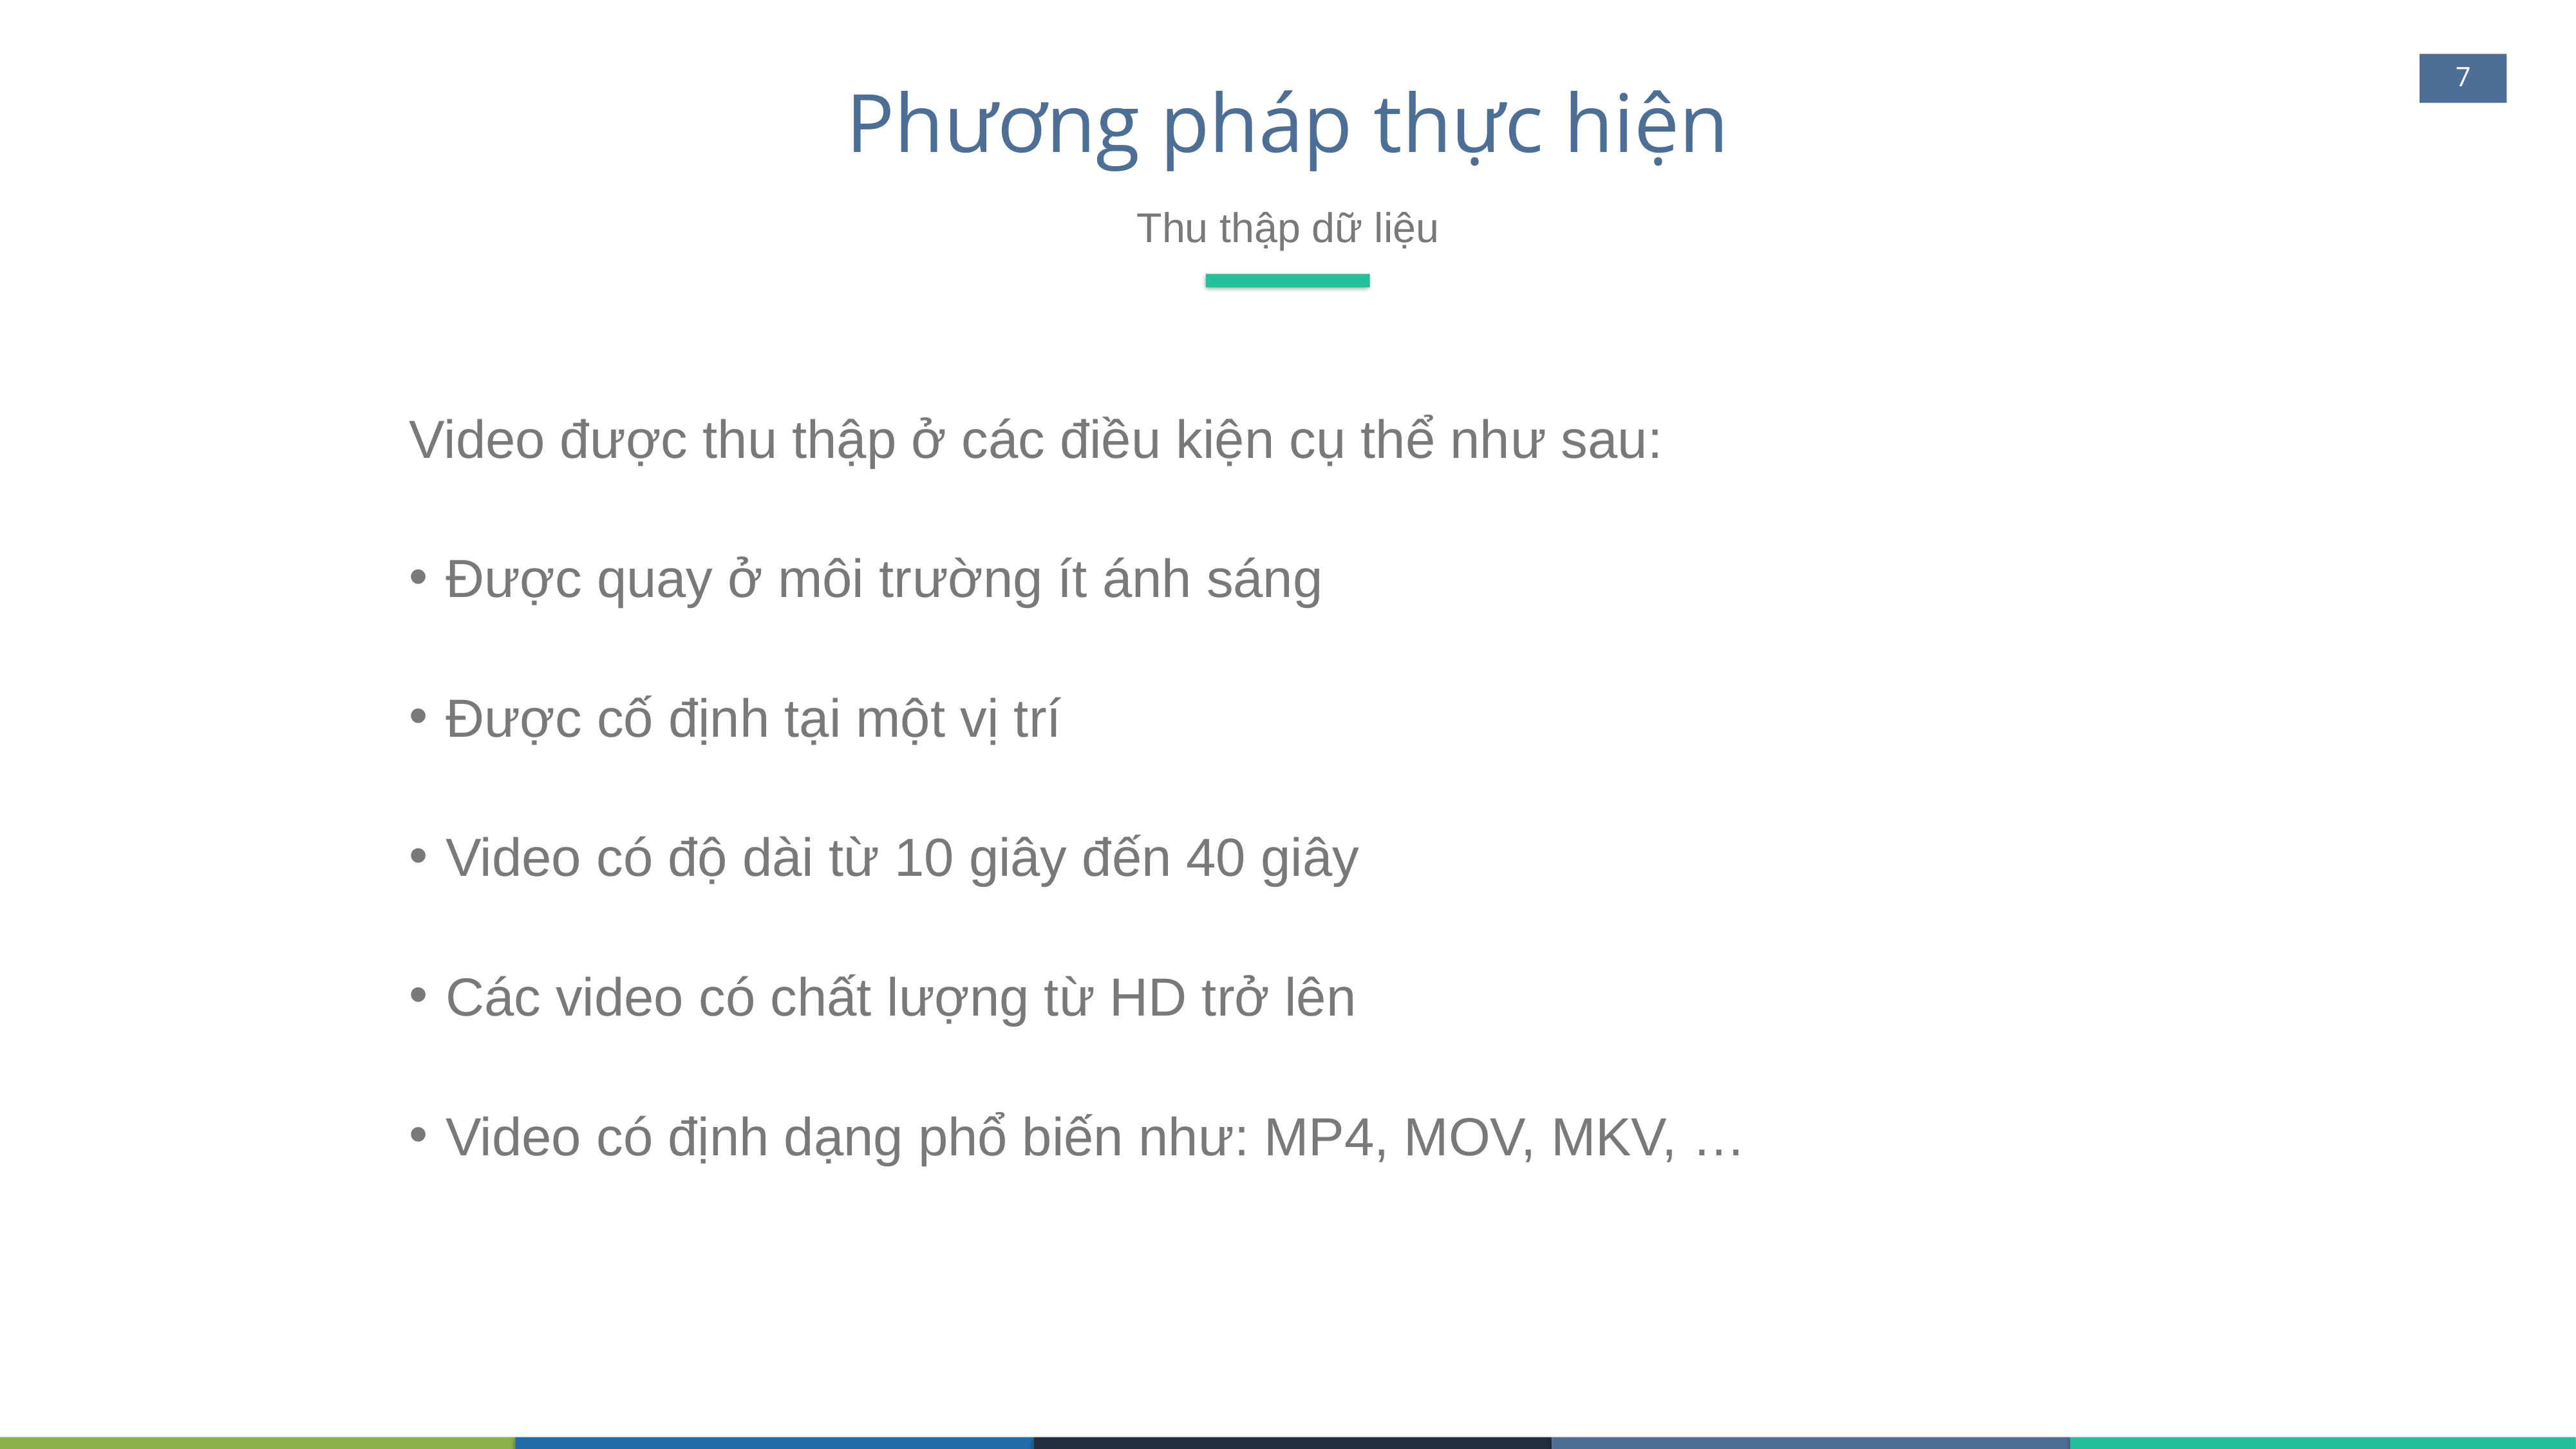

7
# Phương pháp thực hiện
Thu thập dữ liệu

Video được thu thập ở các điều kiện cụ thể như sau:
Được quay ở môi trường ít ánh sáng
Được cố định tại một vị trí
Video có độ dài từ 10 giây đến 40 giây
Các video có chất lượng từ HD trở lên
Video có định dạng phổ biến như: MP4, MOV, MKV, …